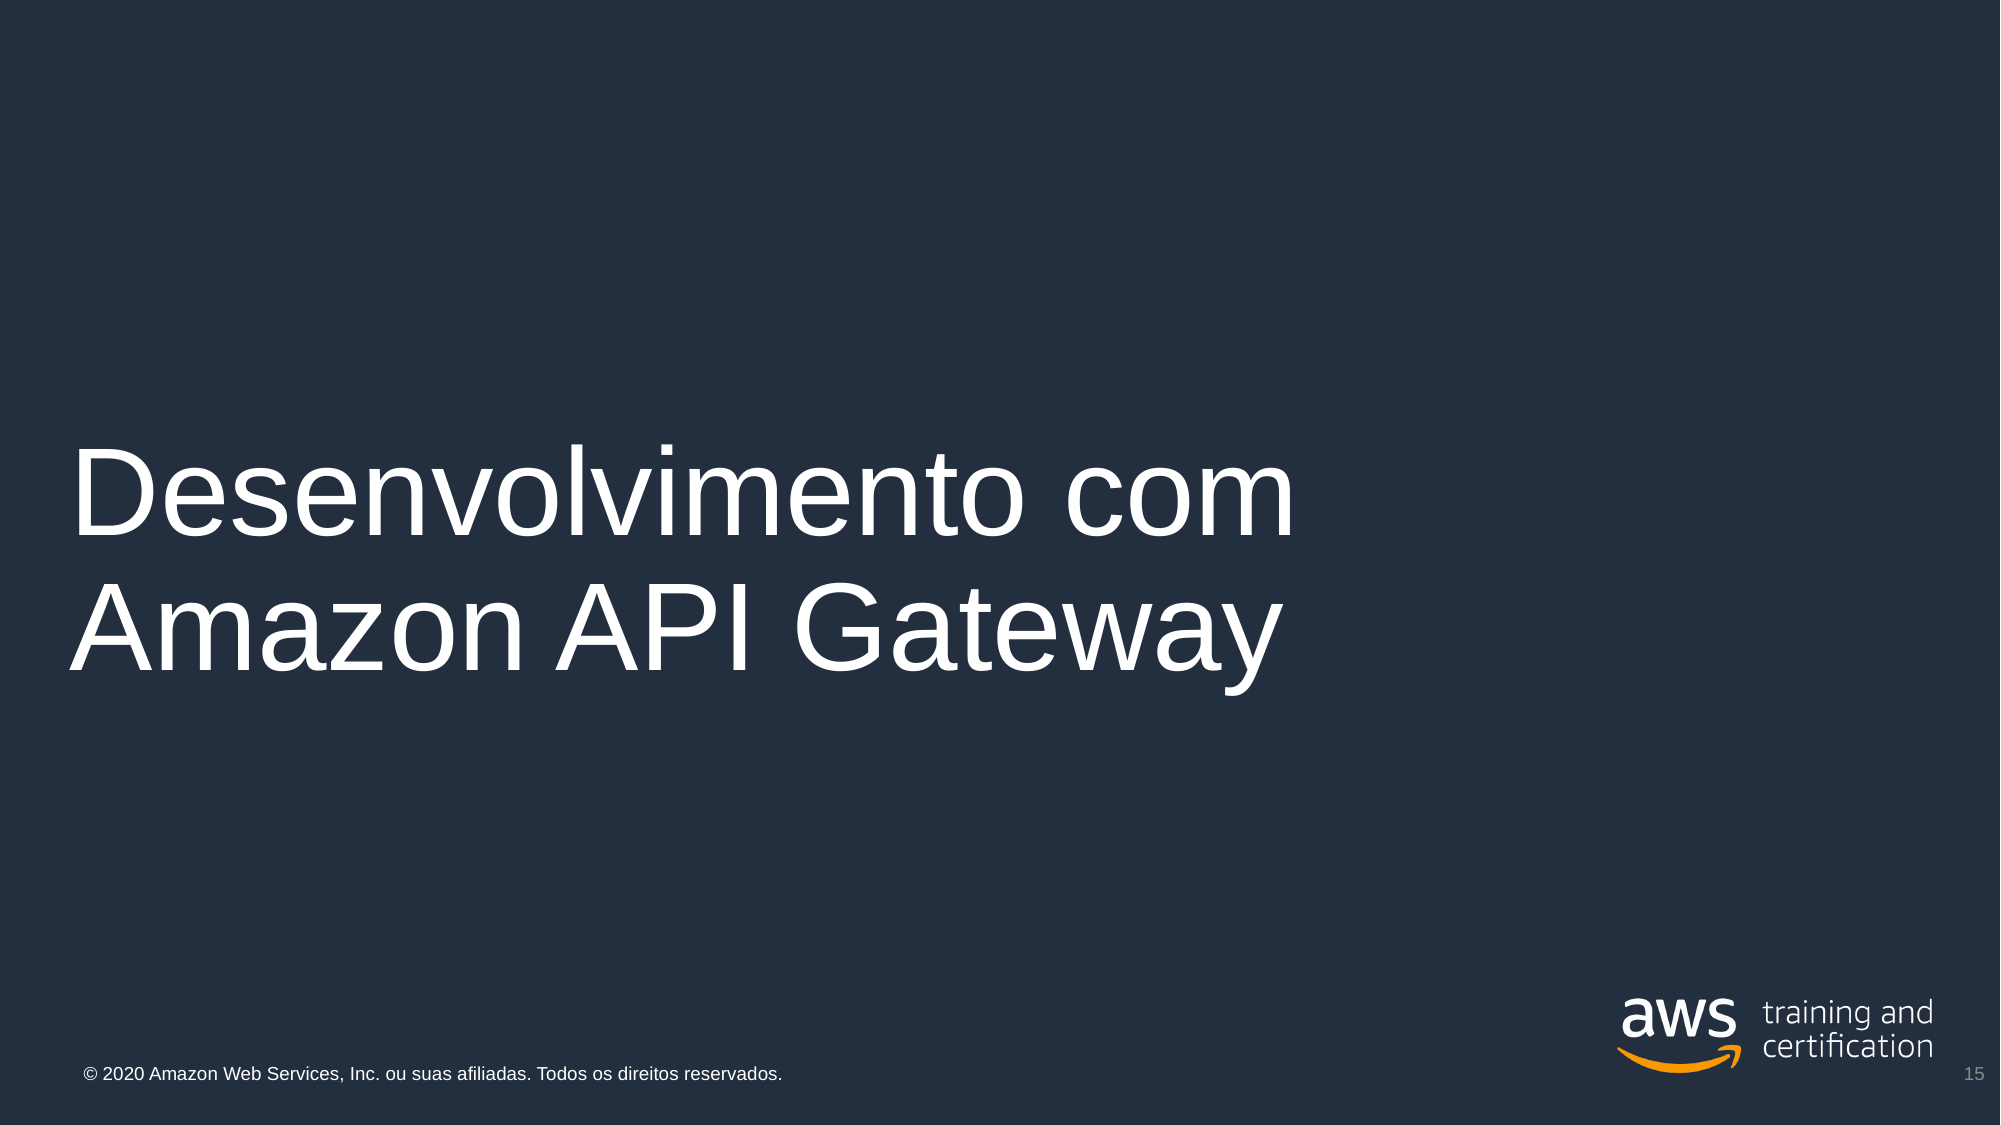

# Desenvolvimento com Amazon API Gateway
© 2020 Amazon Web Services, Inc. ou suas afiliadas. Todos os direitos reservados.
15